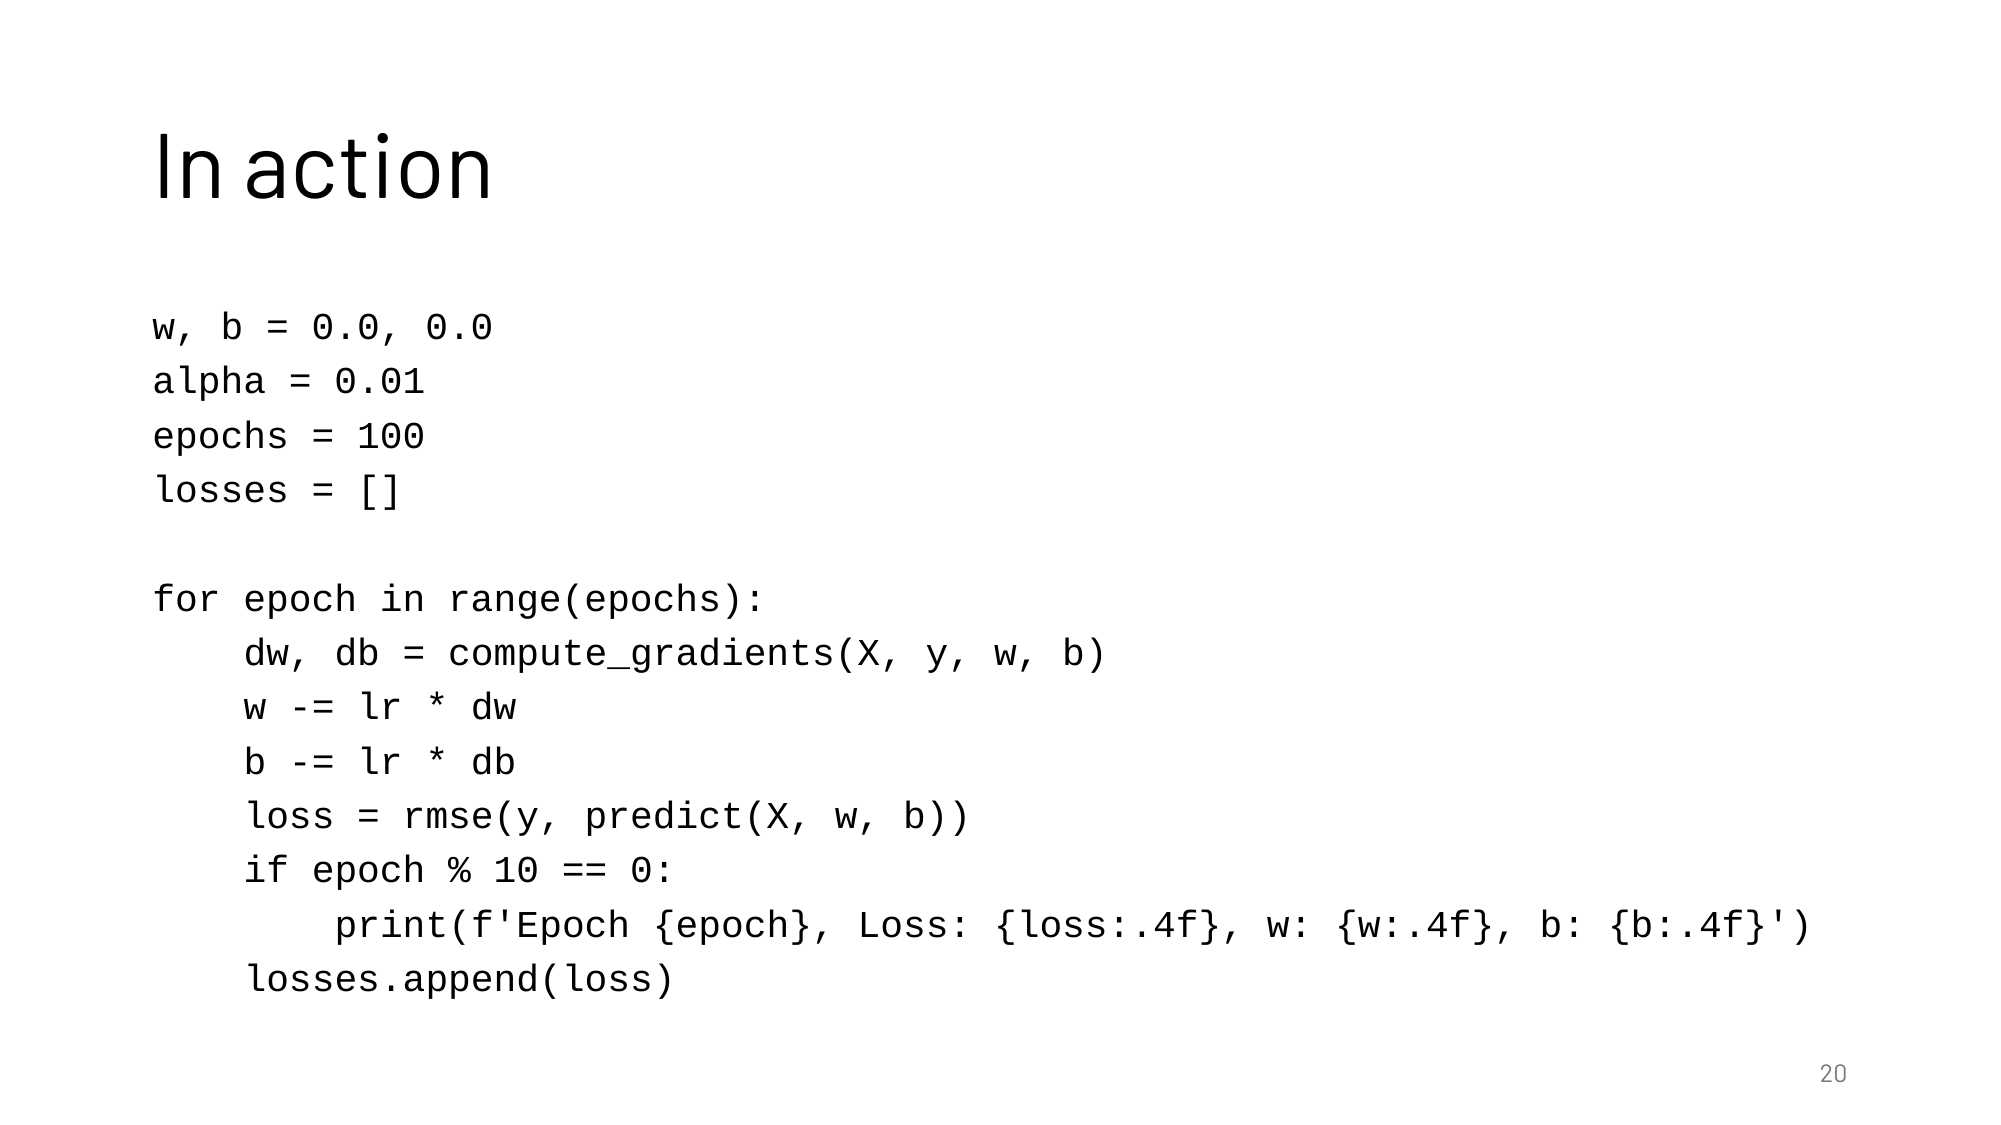

# In action
w, b = 0.0, 0.0
alpha = 0.01
epochs = 100
losses = []

for epoch in range(epochs):
    dw, db = compute_gradients(X, y, w, b)
    w -= lr * dw
    b -= lr * db
    loss = rmse(y, predict(X, w, b))
    if epoch % 10 == 0:
        print(f'Epoch {epoch}, Loss: {loss:.4f}, w: {w:.4f}, b: {b:.4f}')
    losses.append(loss)
20